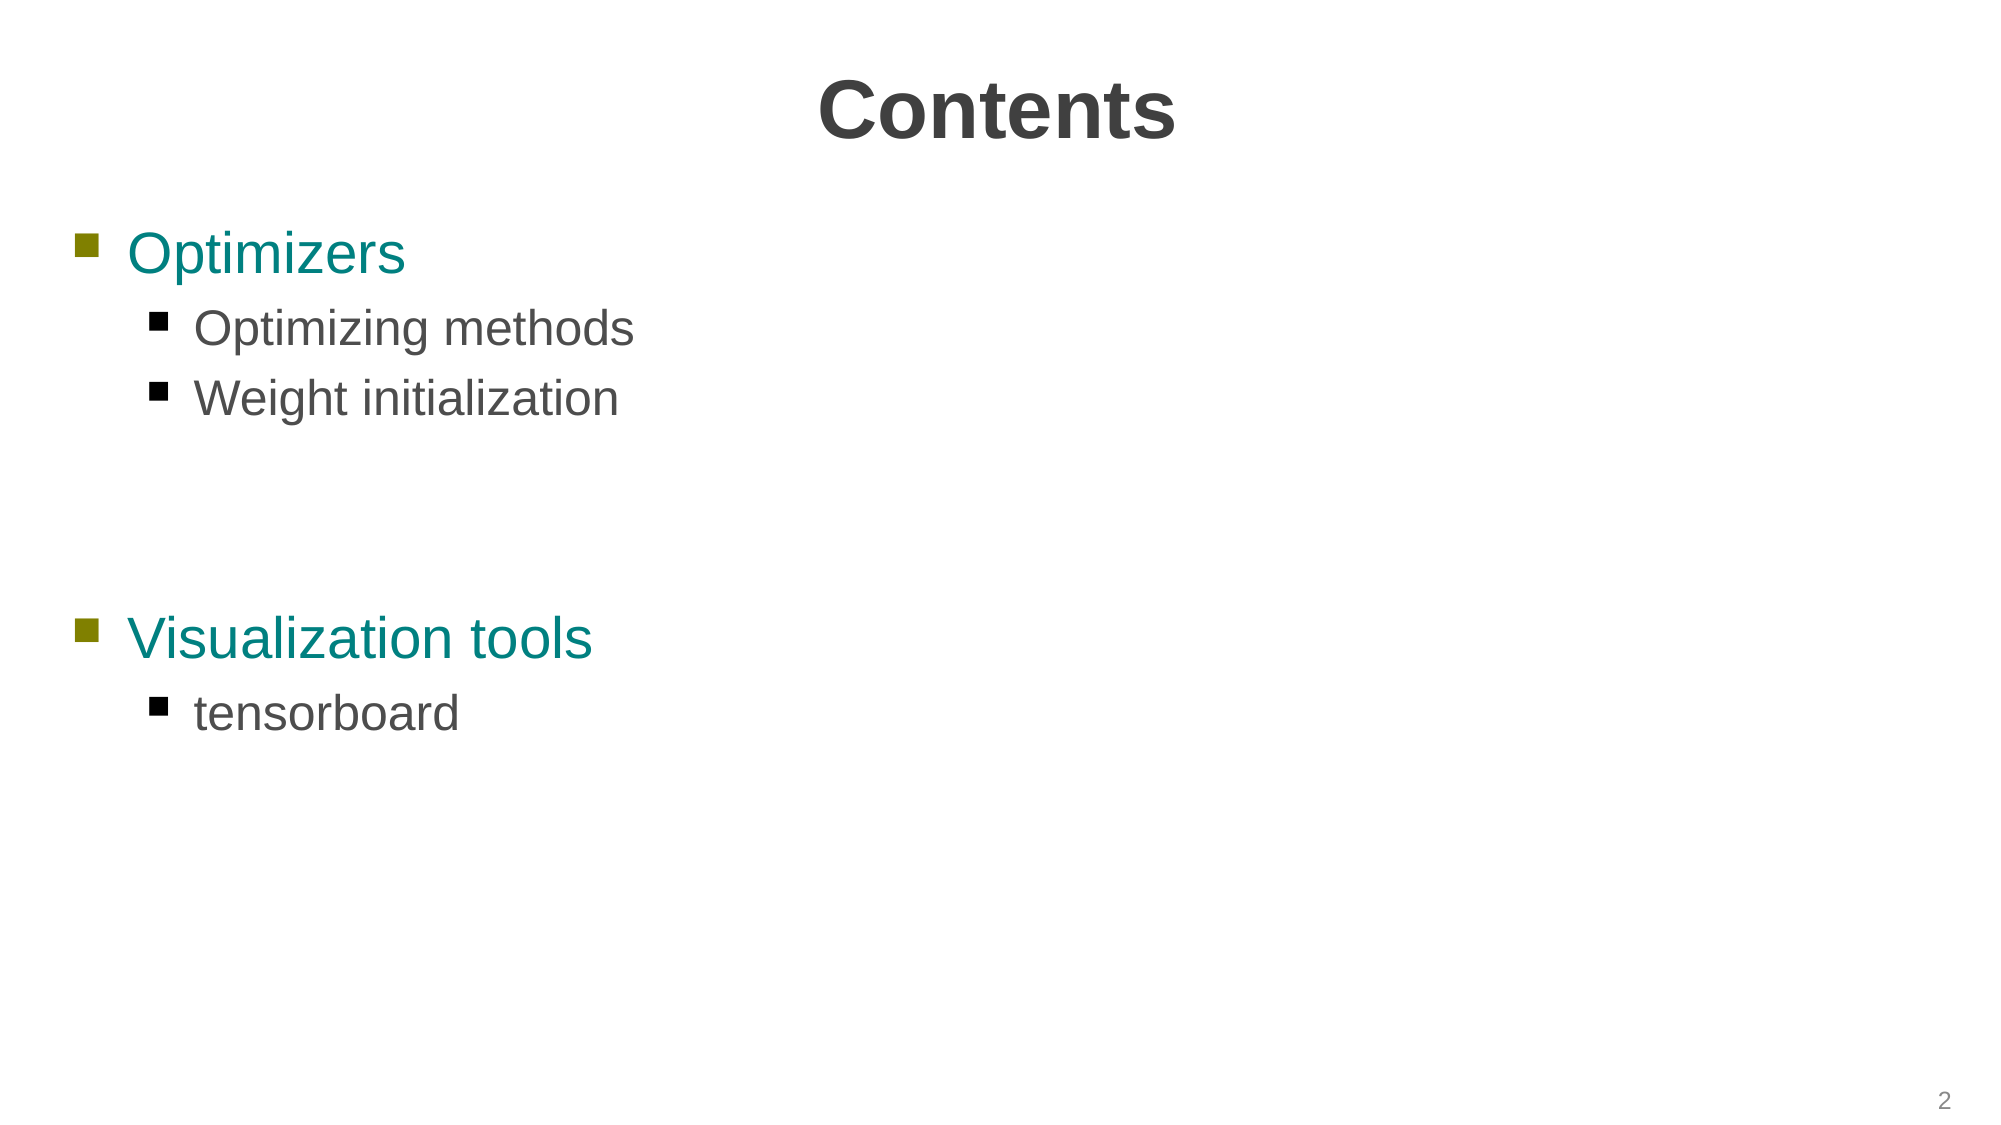

# Contents
Optimizers
Optimizing methods
Weight initialization

Visualization tools
tensorboard

2